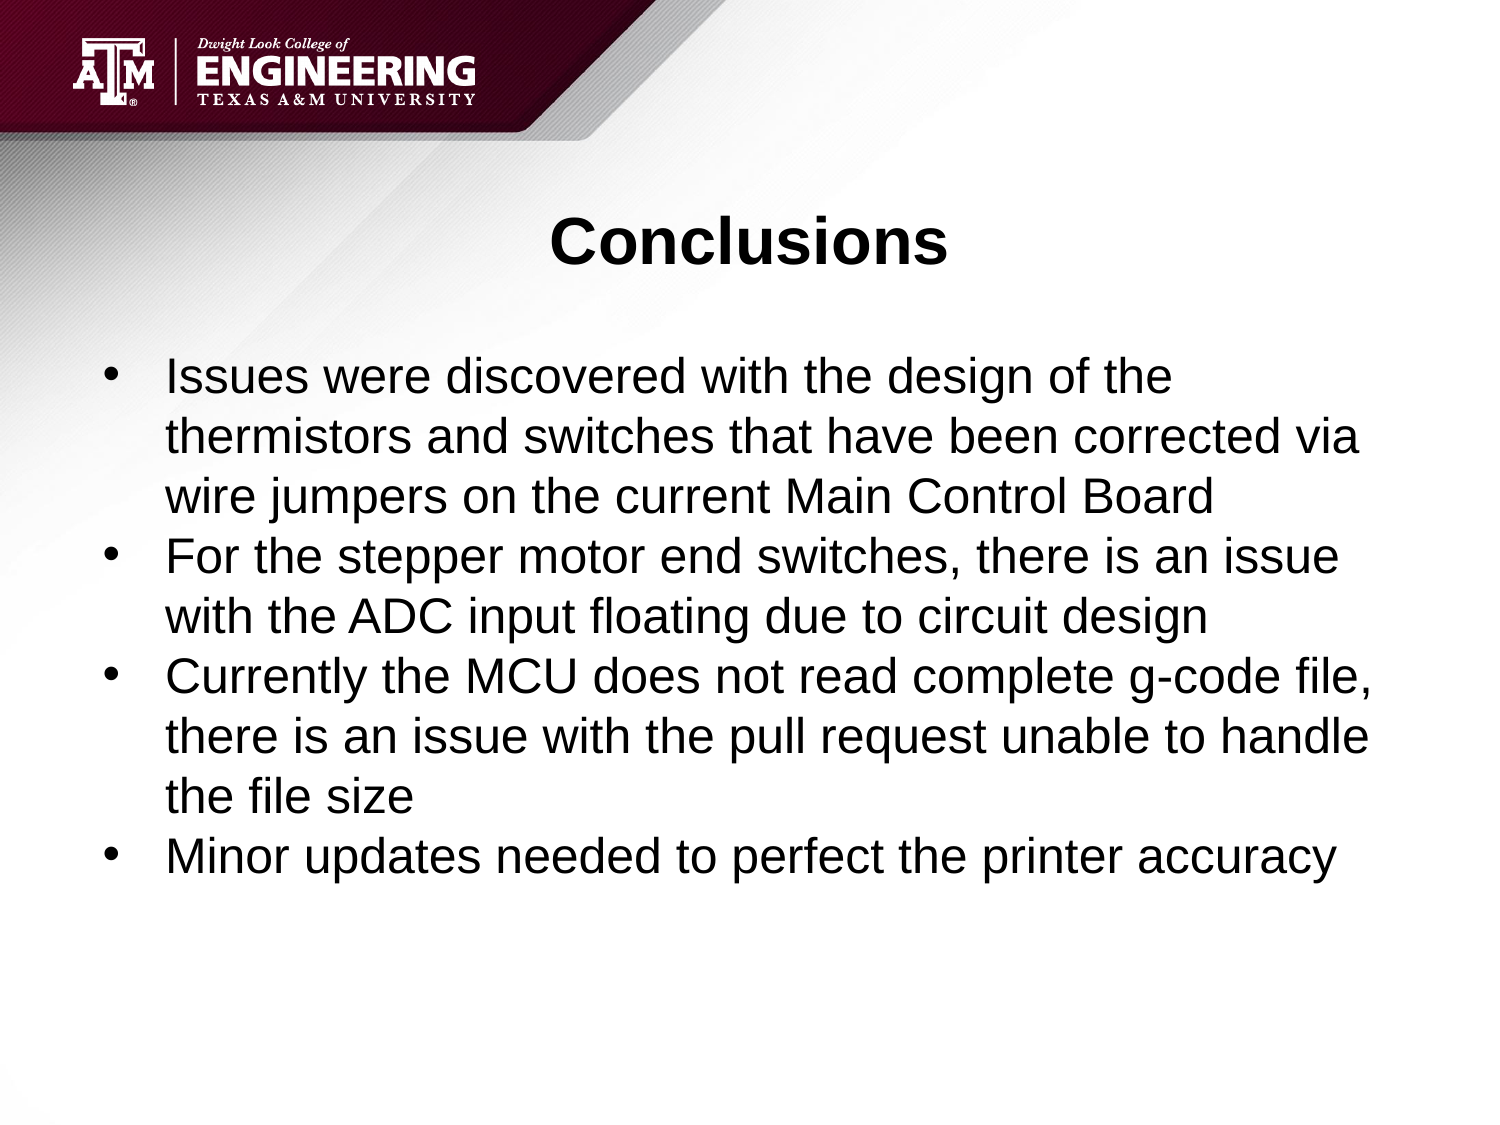

# Conclusions
Issues were discovered with the design of the thermistors and switches that have been corrected via wire jumpers on the current Main Control Board
For the stepper motor end switches, there is an issue with the ADC input floating due to circuit design
Currently the MCU does not read complete g-code file, there is an issue with the pull request unable to handle the file size
Minor updates needed to perfect the printer accuracy